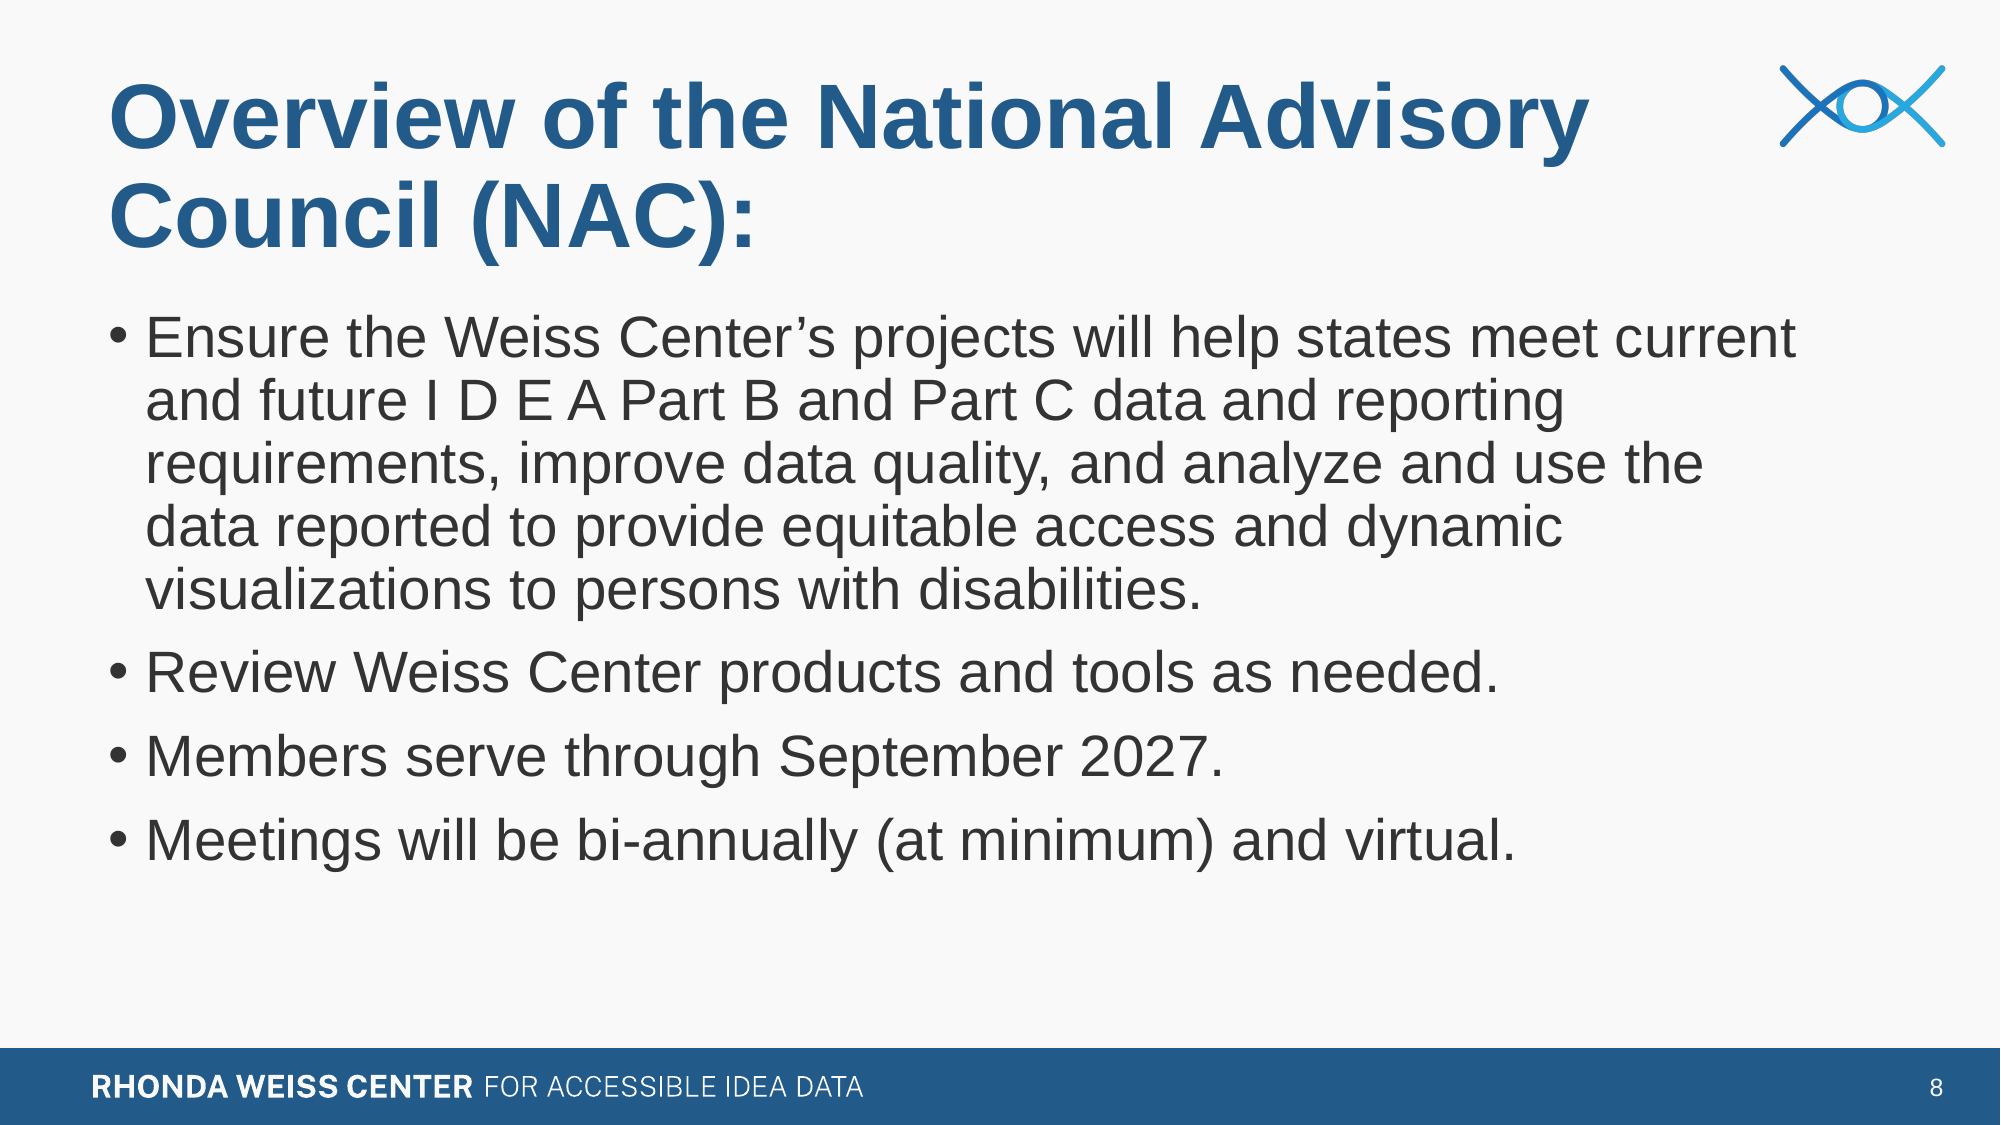

# Overview of the National Advisory Council (NAC):
Ensure the Weiss Center’s projects will help states meet current and future I D E A Part B and Part C data and reporting requirements, improve data quality, and analyze and use the data reported to provide equitable access and dynamic visualizations to persons with disabilities.
Review Weiss Center products and tools as needed.
Members serve through September 2027.
Meetings will be bi-annually (at minimum) and virtual.